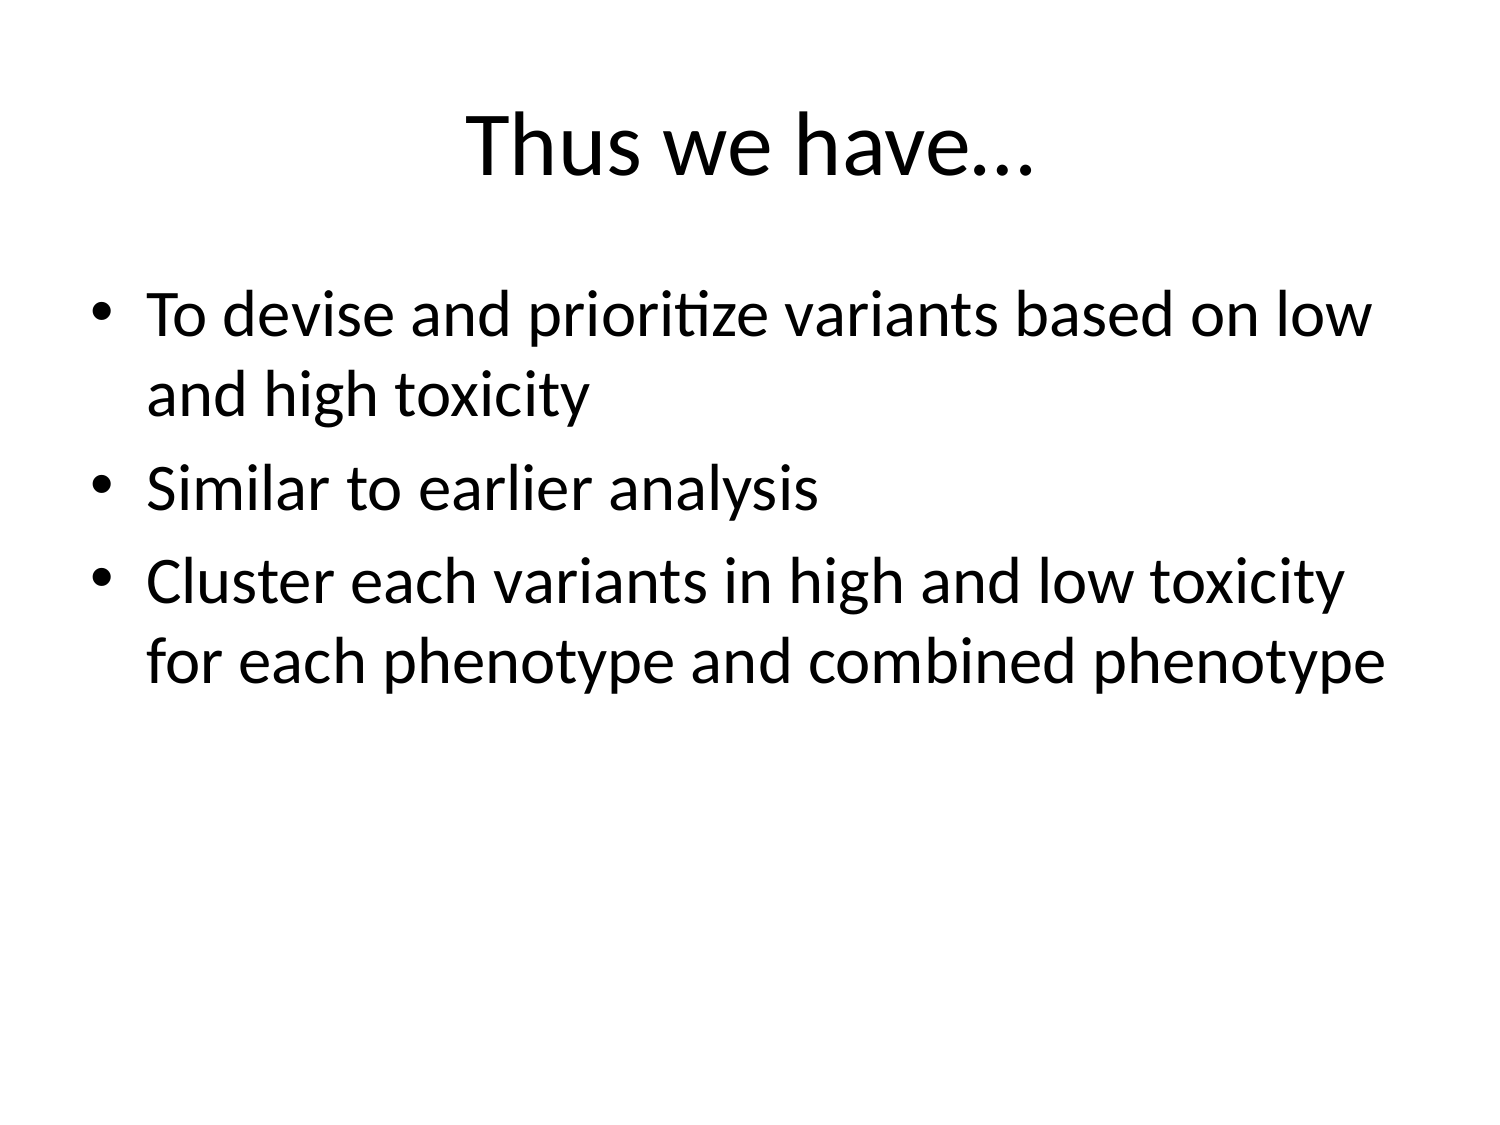

# Thus we have…
To devise and prioritize variants based on low and high toxicity
Similar to earlier analysis
Cluster each variants in high and low toxicity for each phenotype and combined phenotype